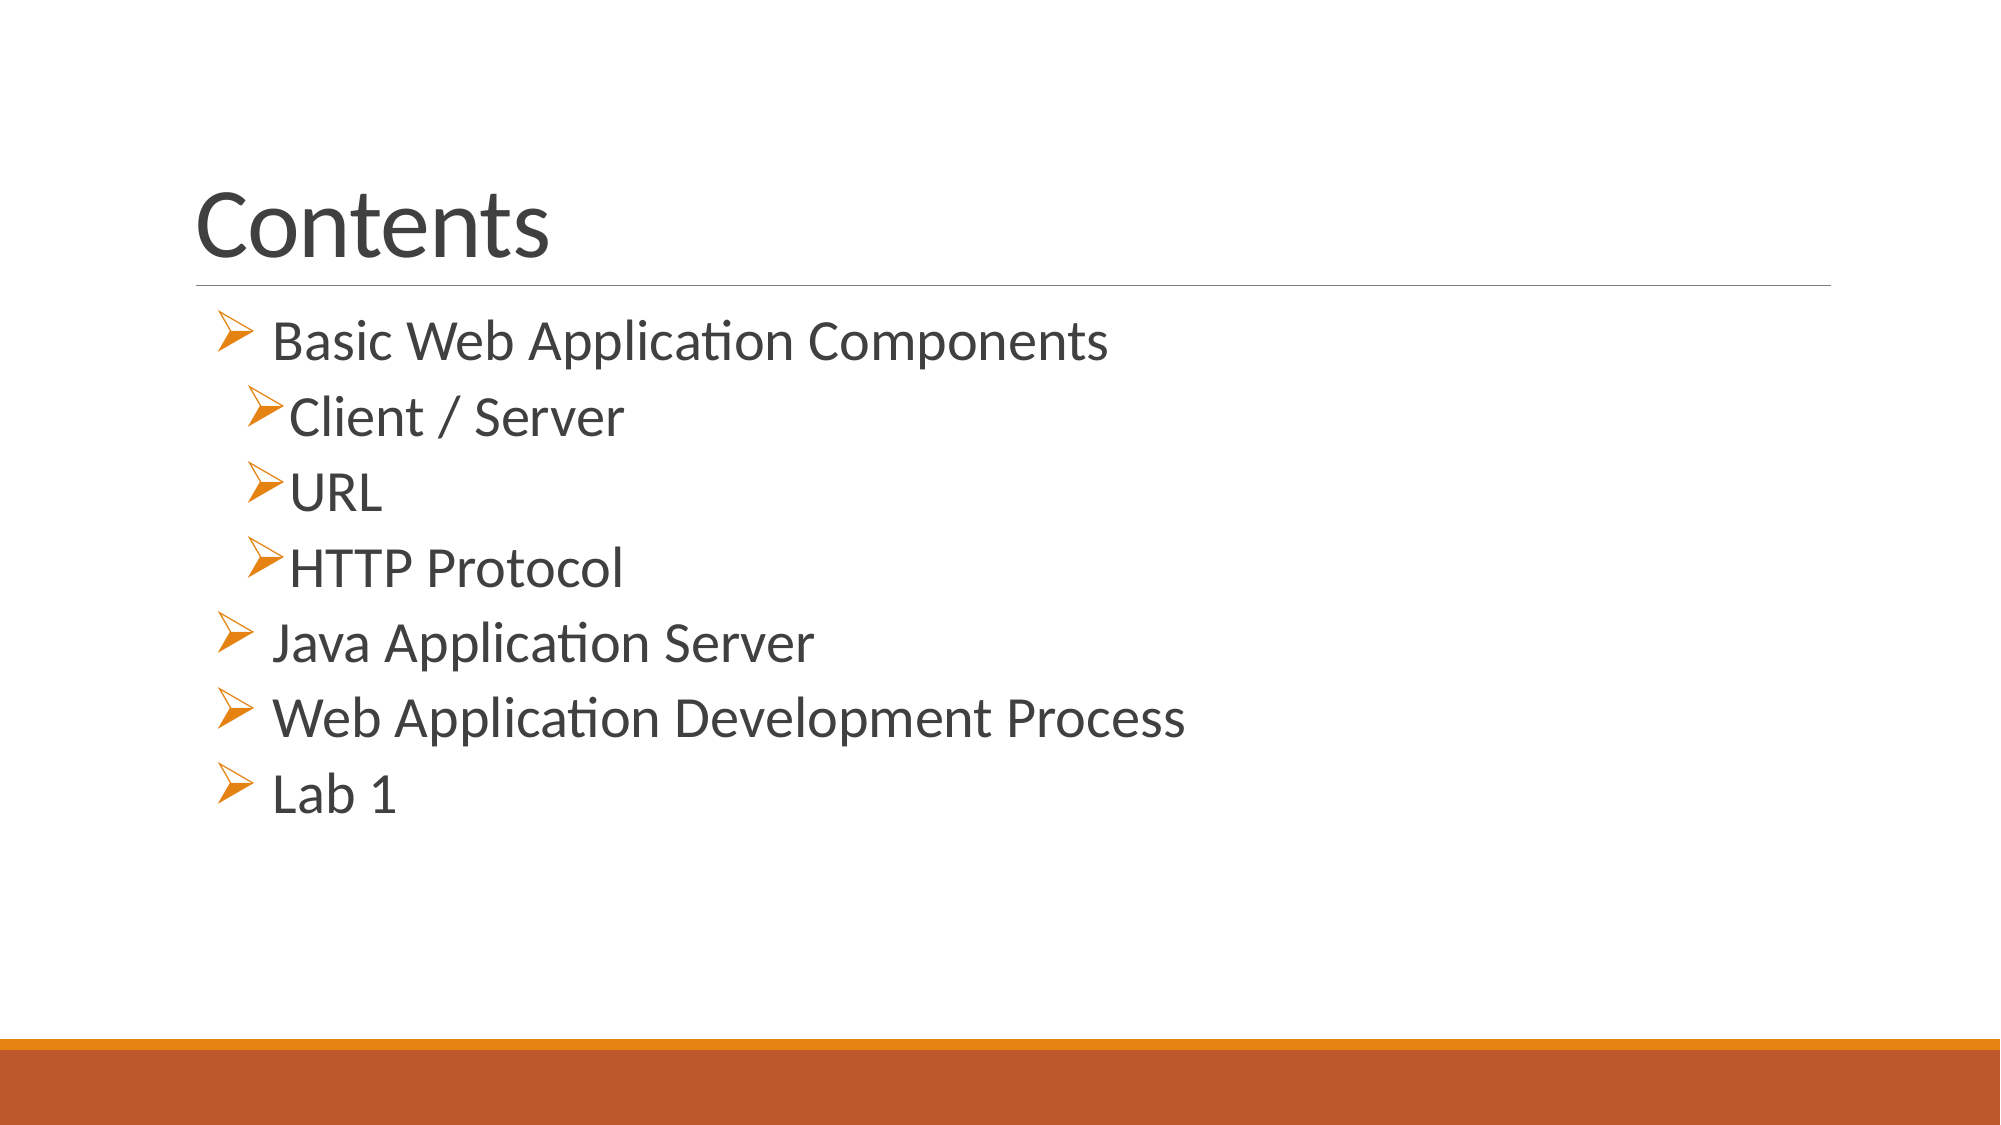

# Contents
 Basic Web Application Components
Client / Server
URL
HTTP Protocol
 Java Application Server
 Web Application Development Process
 Lab 1